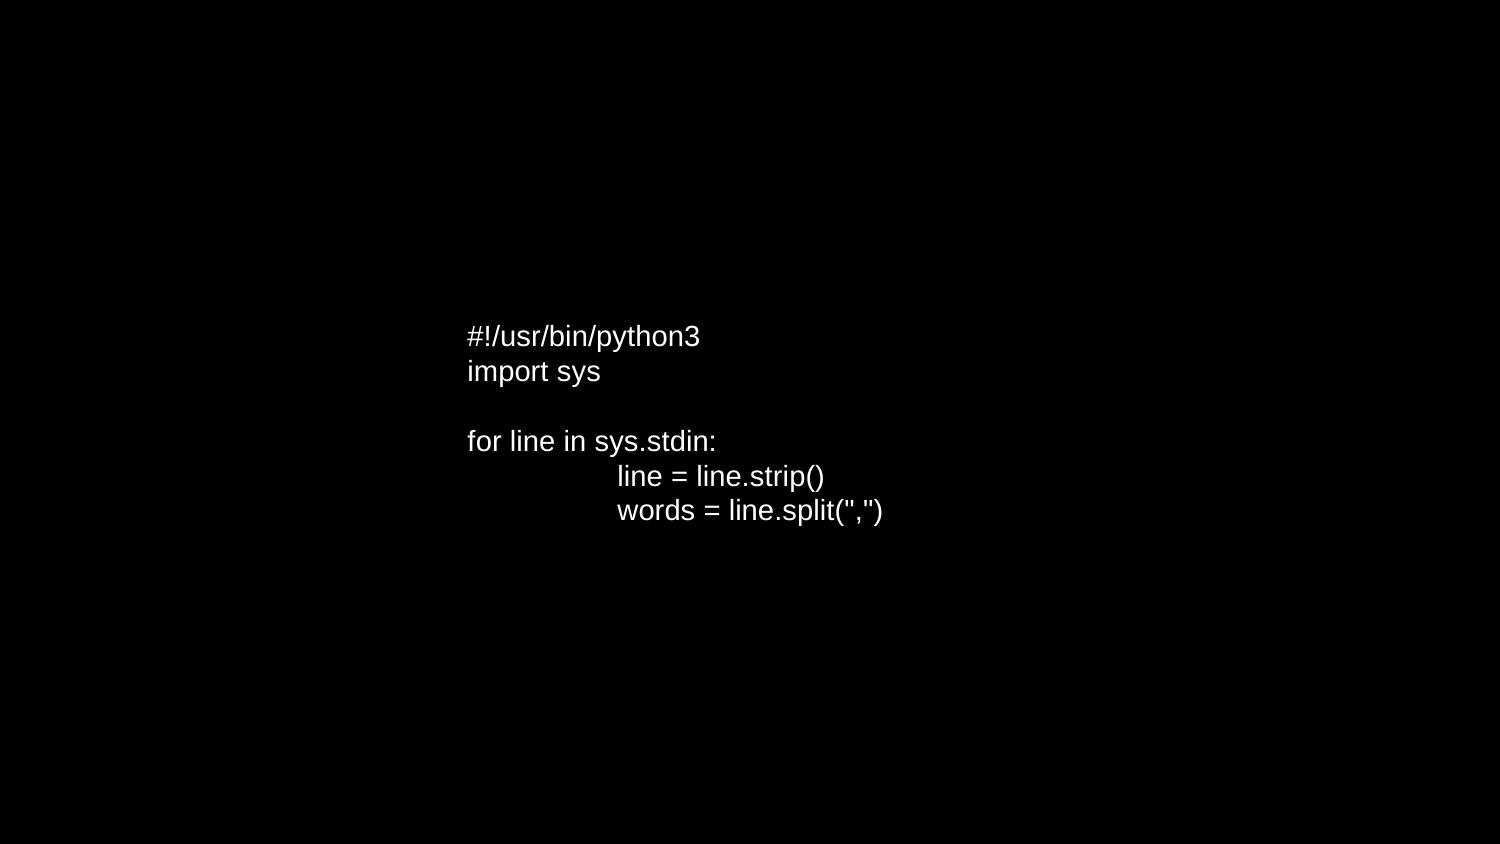

#!/usr/bin/python3
import sys

for line in sys.stdin:
	line = line.strip()
	words = line.split(",")